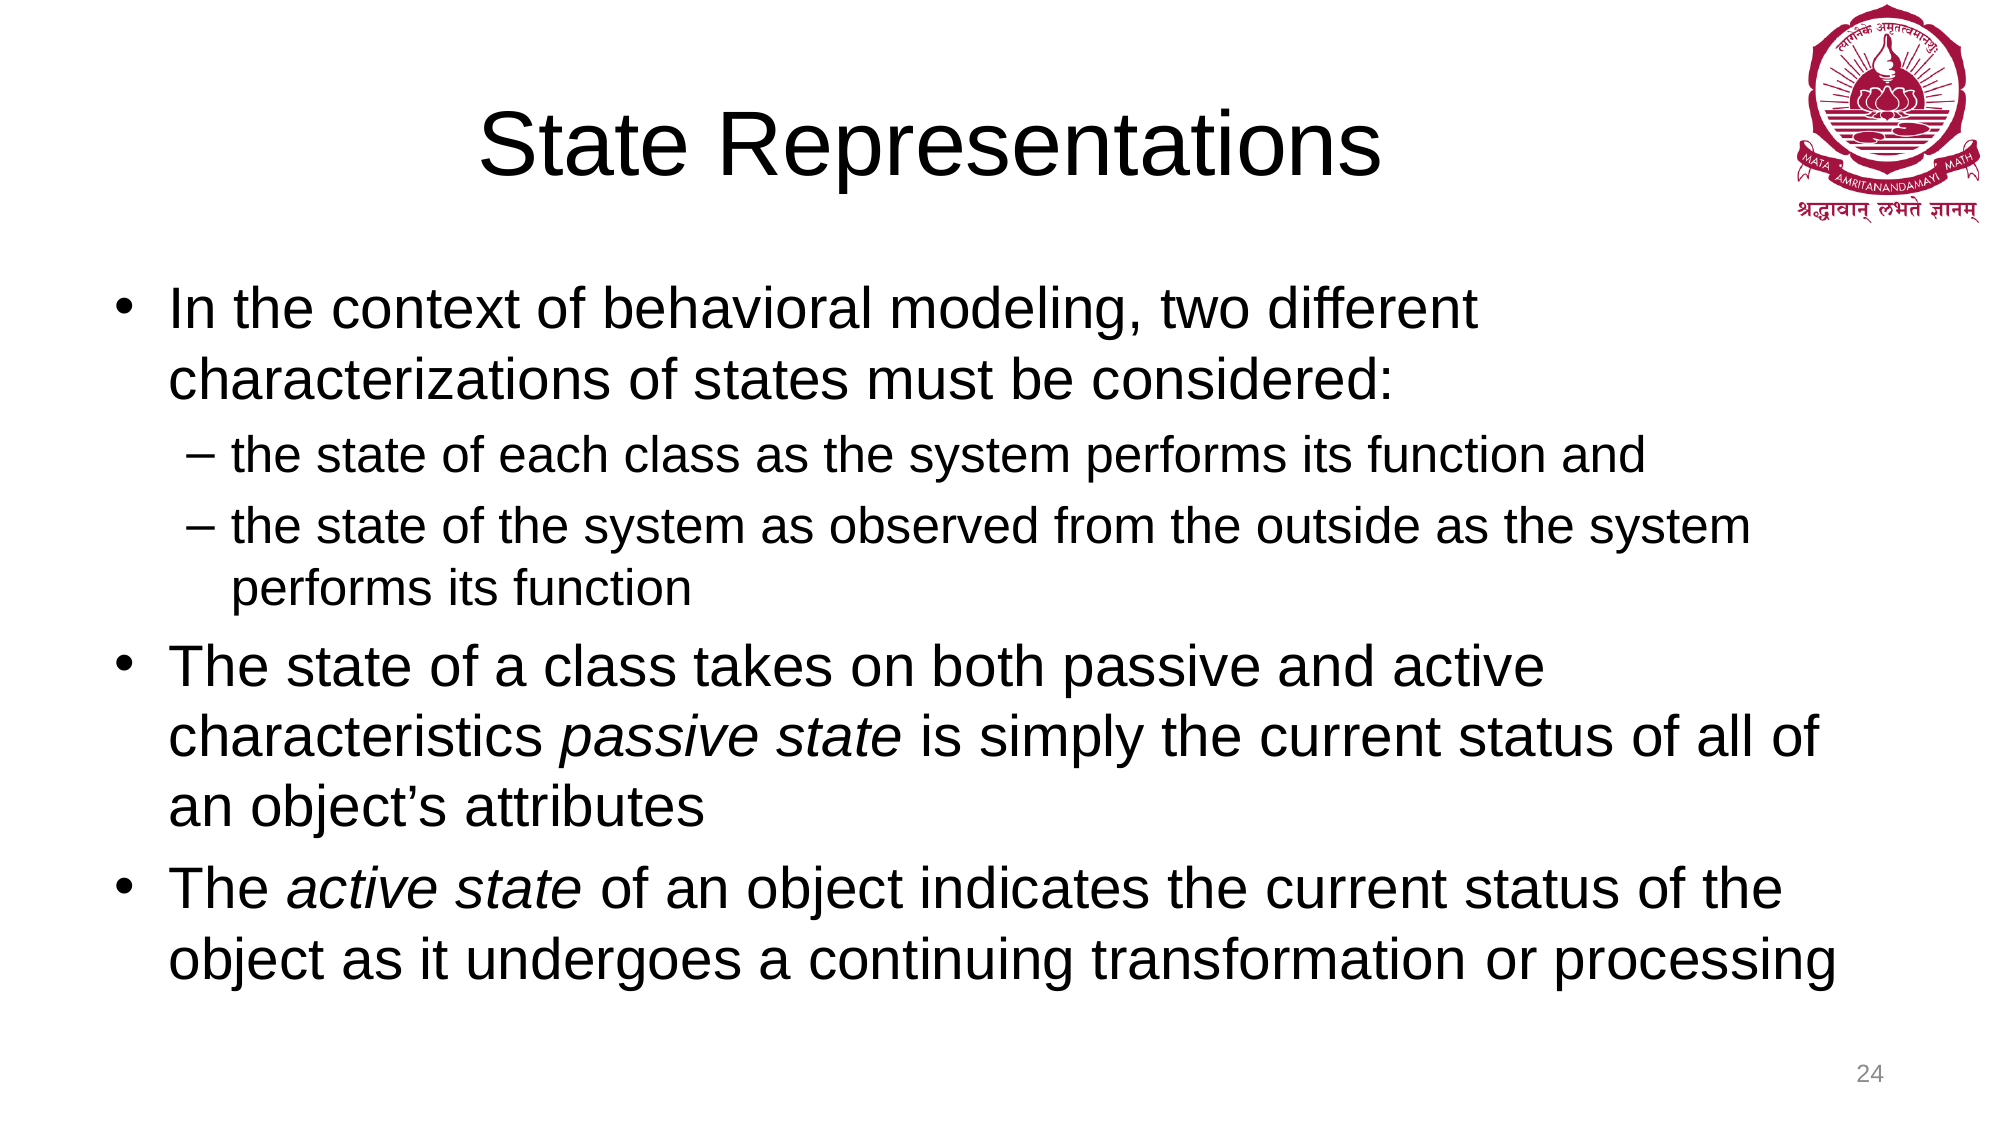

# State Representations
In the context of behavioral modeling, two different characterizations of states must be considered:
the state of each class as the system performs its function and
the state of the system as observed from the outside as the system performs its function
The state of a class takes on both passive and active characteristics passive state is simply the current status of all of an object’s attributes
The active state of an object indicates the current status of the object as it undergoes a continuing transformation or processing

24